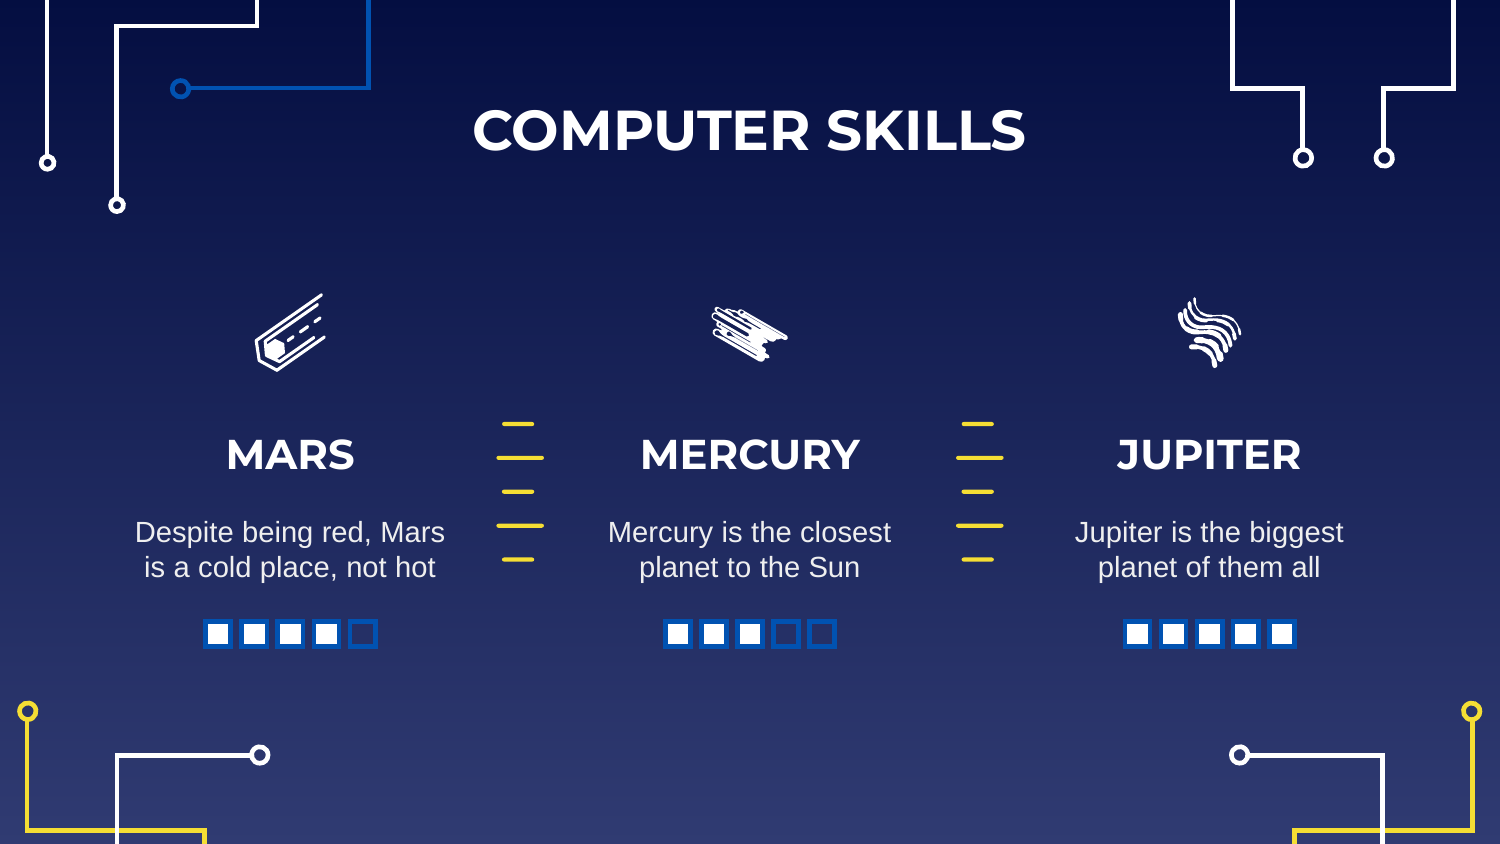

COMPUTER SKILLS

# MARS
MERCURY
JUPITER

Despite being red, Mars is a cold place, not hot
Mercury is the closest planet to the Sun
Jupiter is the biggest planet of them all